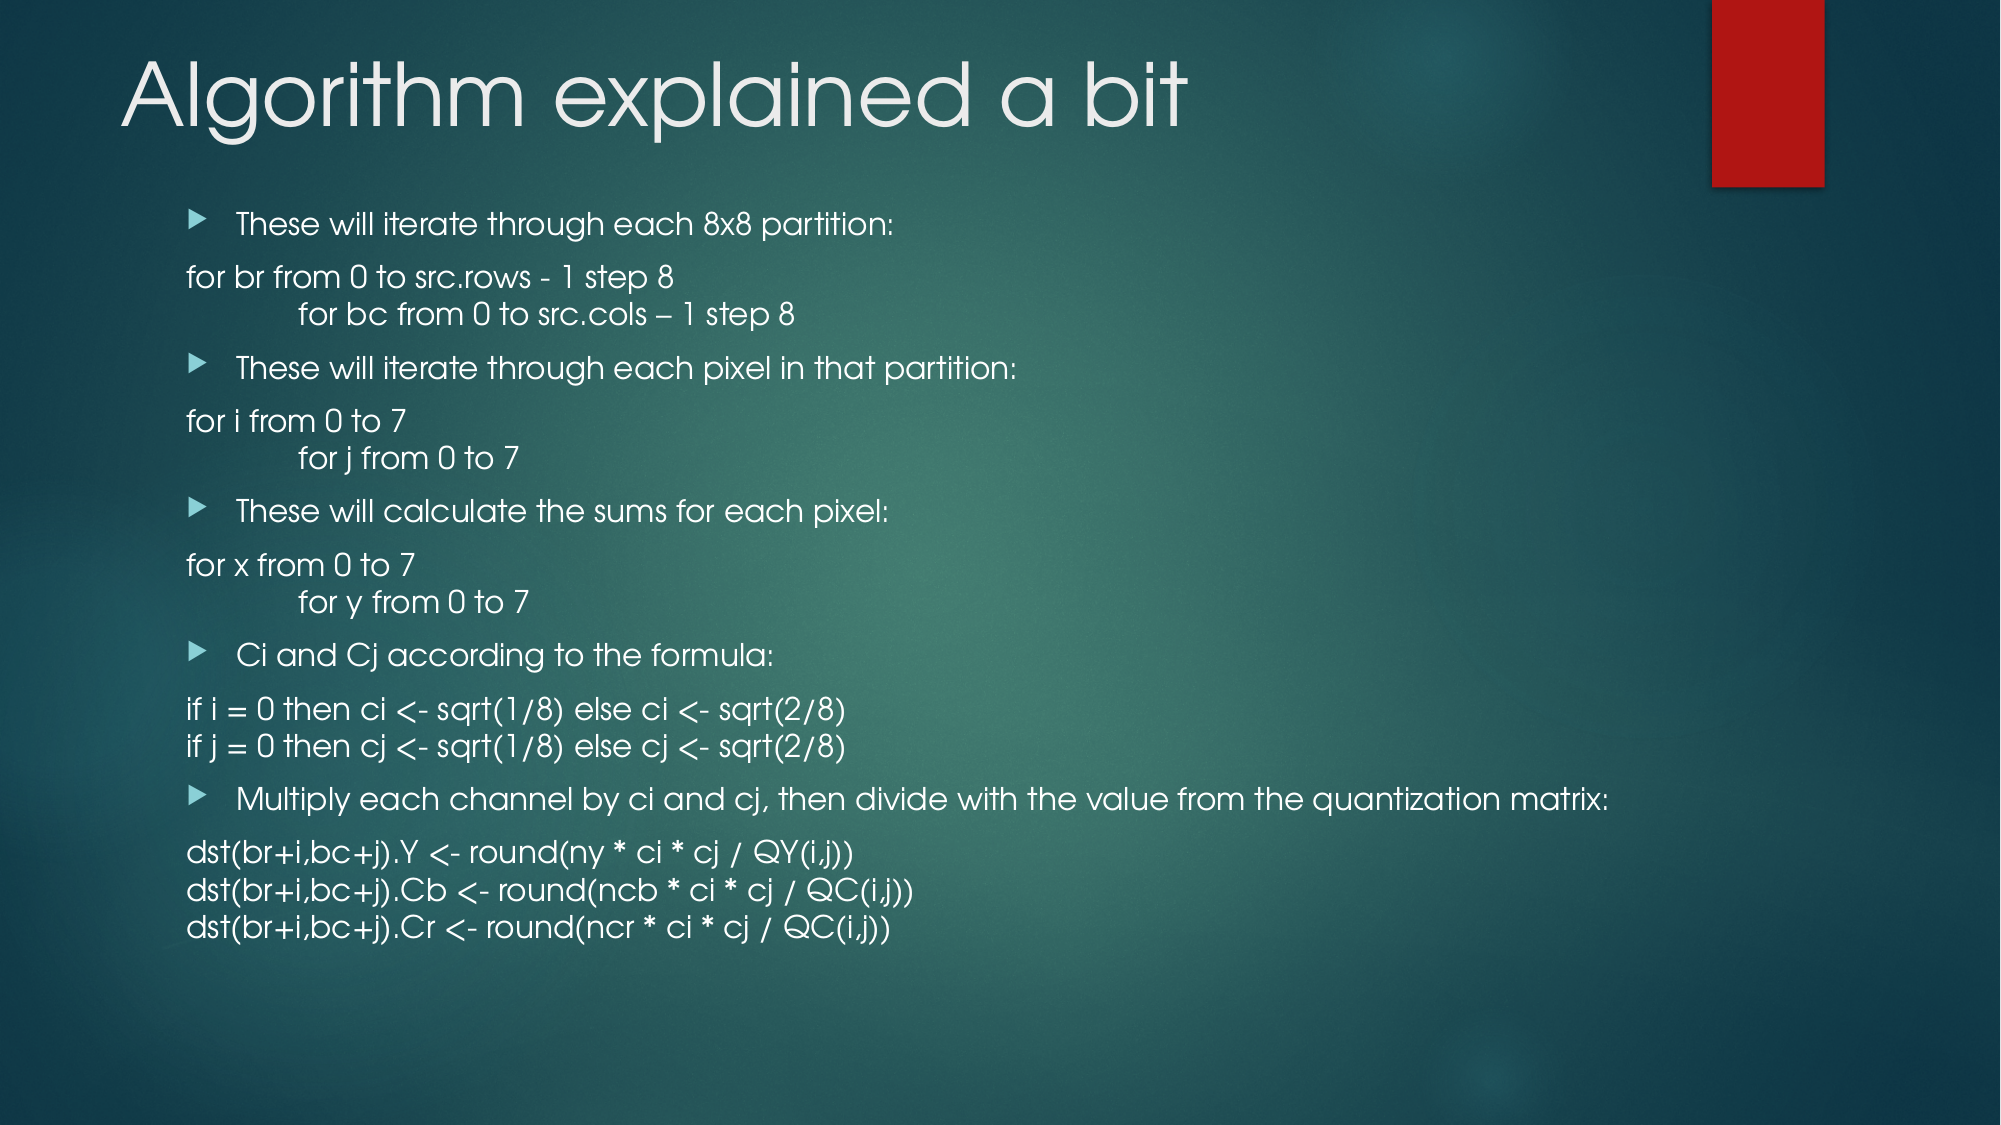

# Algorithm explained a bit
These will iterate through each 8x8 partition:
for br from 0 to src.rows - 1 step 8
	for bc from 0 to src.cols – 1 step 8
These will iterate through each pixel in that partition:
for i from 0 to 7
	for j from 0 to 7
These will calculate the sums for each pixel:
for x from 0 to 7
	for y from 0 to 7
Ci and Cj according to the formula:
if i = 0 then ci <- sqrt(1/8) else ci <- sqrt(2/8)
if j = 0 then cj <- sqrt(1/8) else cj <- sqrt(2/8)
Multiply each channel by ci and cj, then divide with the value from the quantization matrix:
dst(br+i,bc+j).Y <- round(ny * ci * cj / QY(i,j))
dst(br+i,bc+j).Cb <- round(ncb * ci * cj / QC(i,j))
dst(br+i,bc+j).Cr <- round(ncr * ci * cj / QC(i,j))